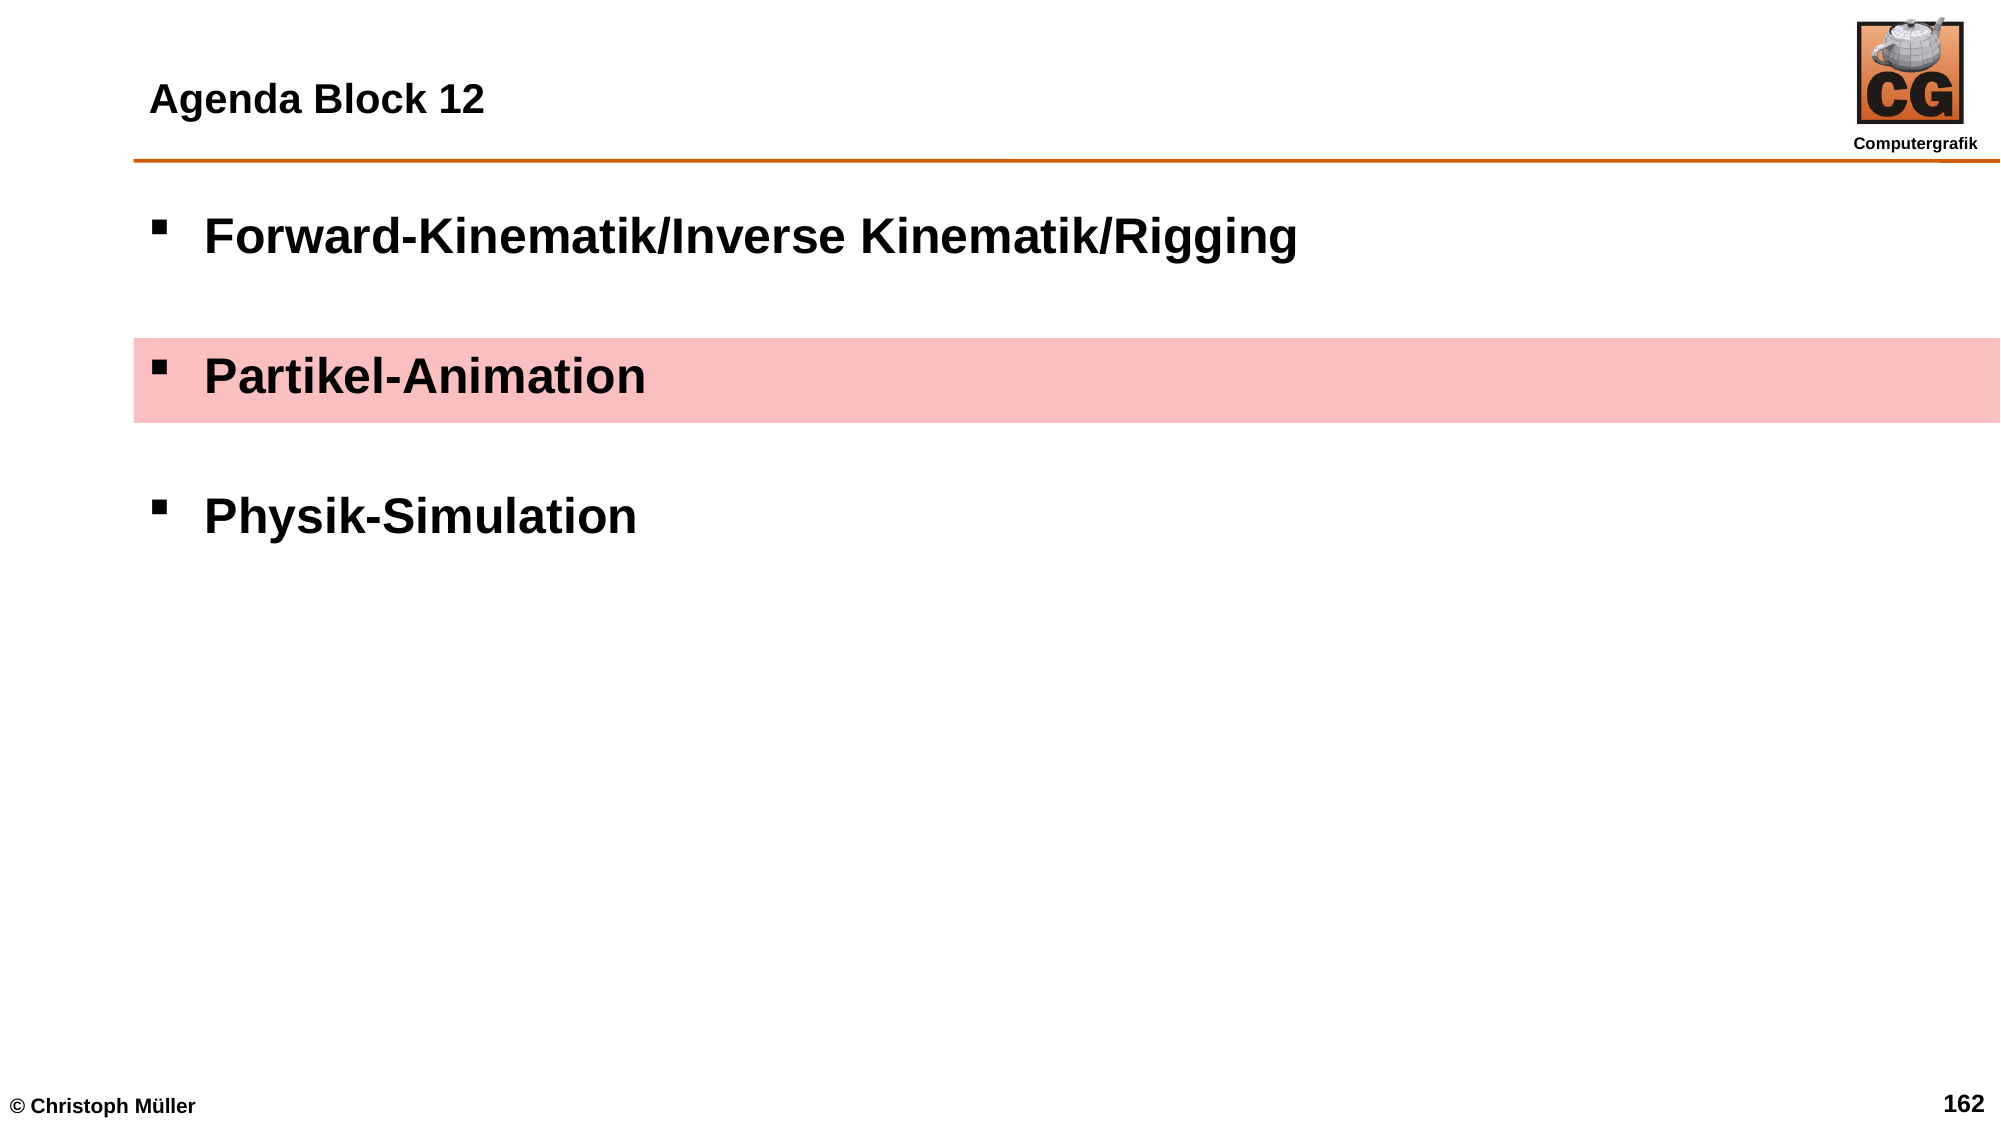

# Agenda Block 12
Forward-Kinematik/Inverse Kinematik/Rigging

Partikel-Animation

Physik-Simulation